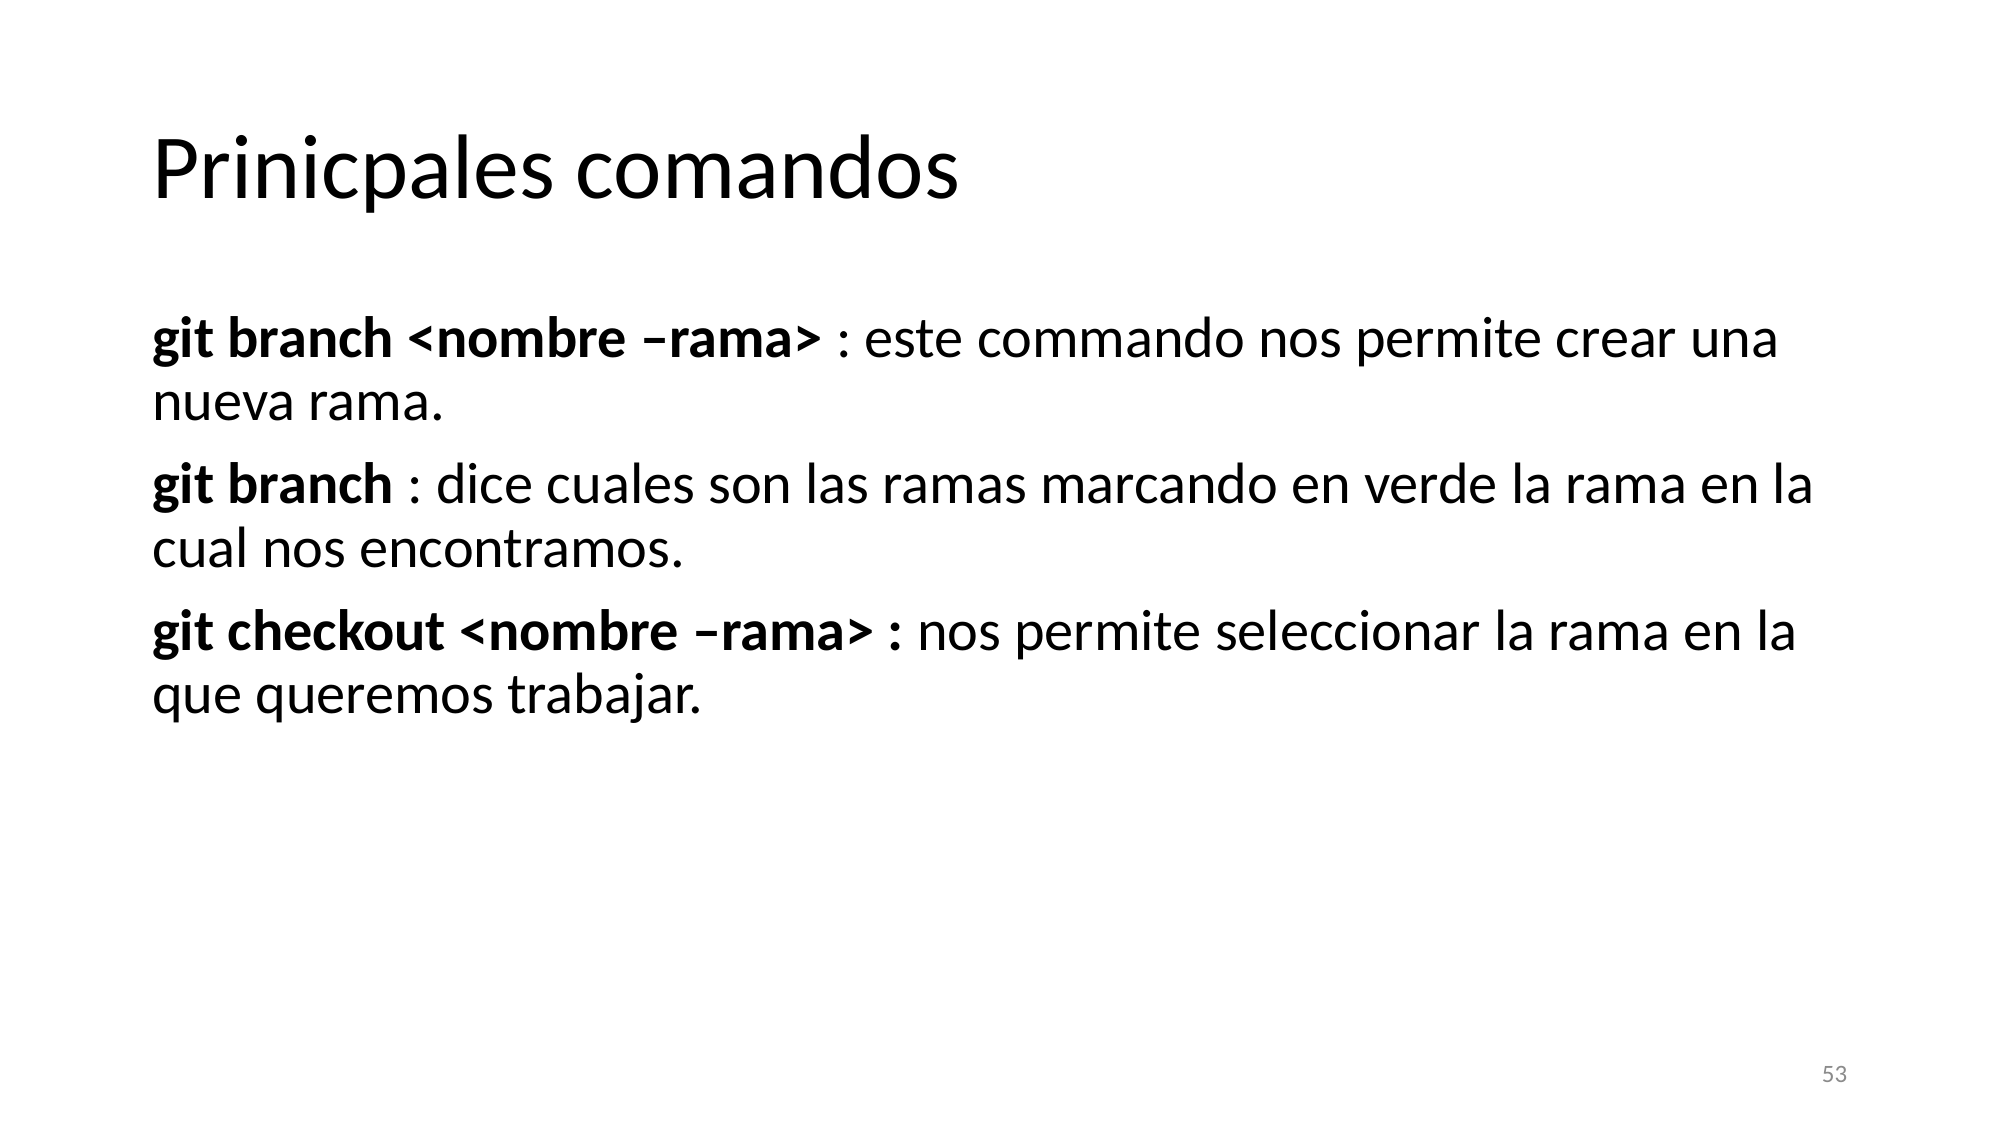

# Prinicpales comandos
git branch <nombre –rama> : este commando nos permite crear una nueva rama.
git branch : dice cuales son las ramas marcando en verde la rama en la cual nos encontramos.
git checkout <nombre –rama> : nos permite seleccionar la rama en la que queremos trabajar.

53